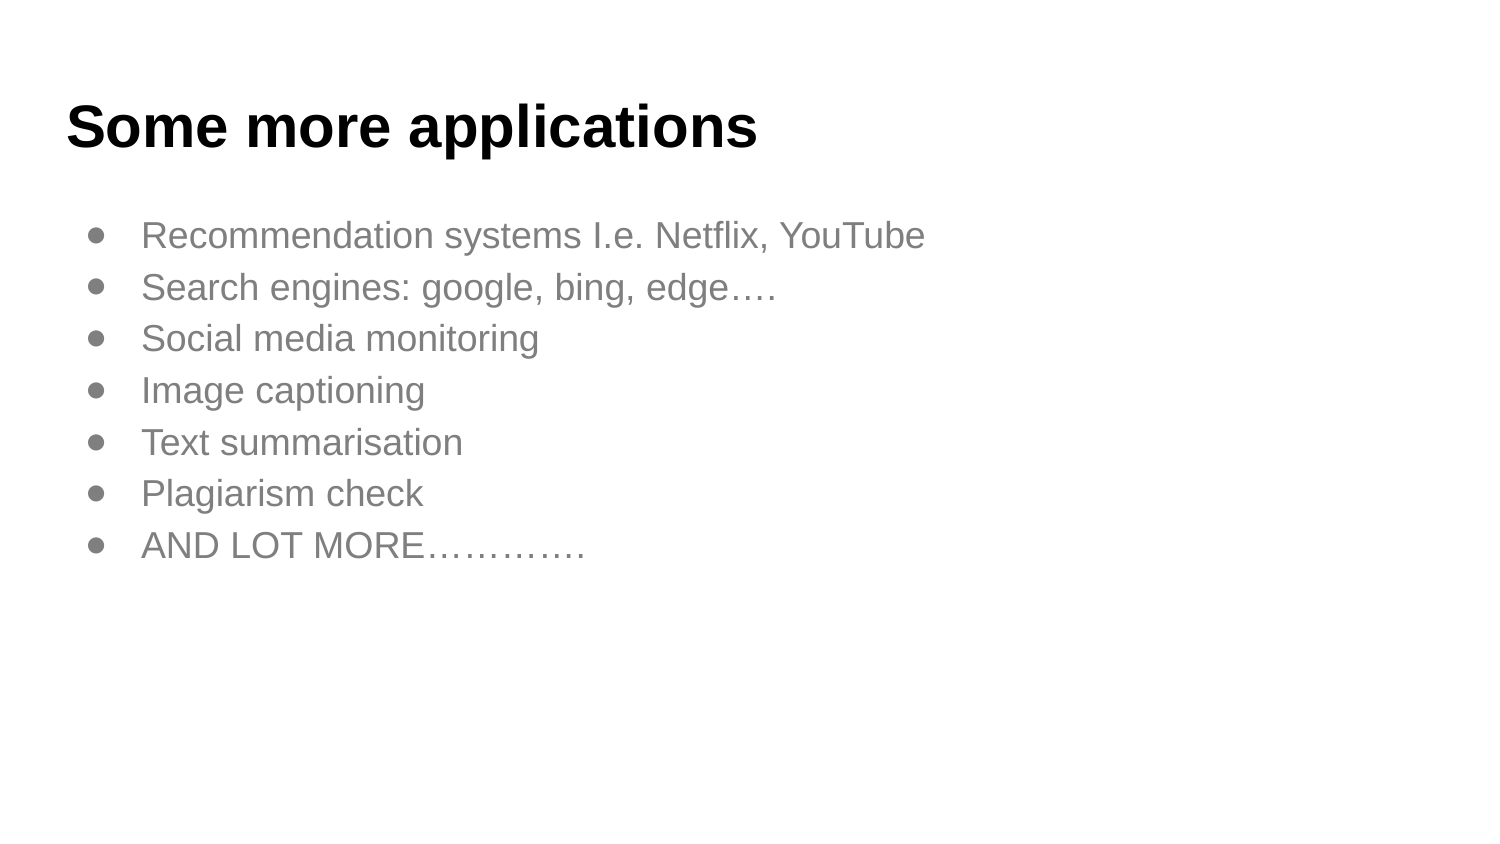

# Some more applications
Recommendation systems I.e. Netflix, YouTube
Search engines: google, bing, edge….
Social media monitoring
Image captioning
Text summarisation
Plagiarism check
AND LOT MORE………….